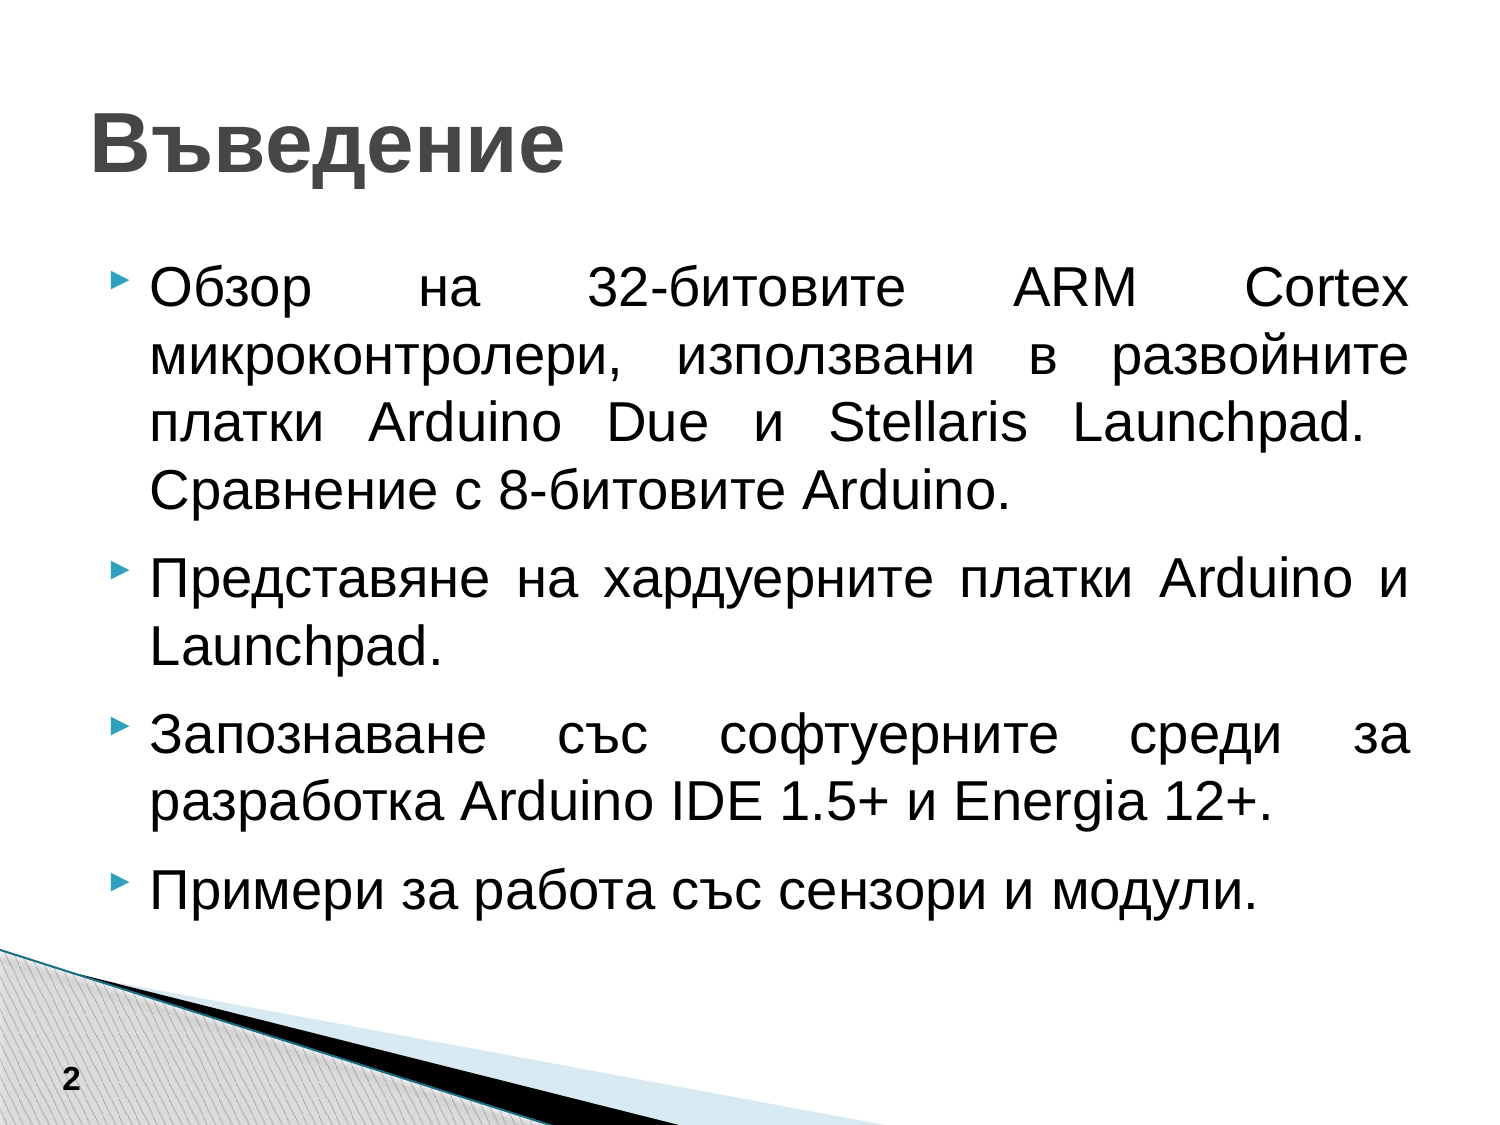

# Въведение
Обзор на 32-битовите ARM Cortex микроконтролери, използвани в развойните платки Arduino Due и Stellaris Launchpad.  Сравнение с 8-битовите Arduino.
Представяне на хардуерните платки Arduino и Launchpad.
Запознаване със софтуерните среди за разработка Arduino IDE 1.5+ и Energia 12+.
Примери за работа със сензори и модули.
2